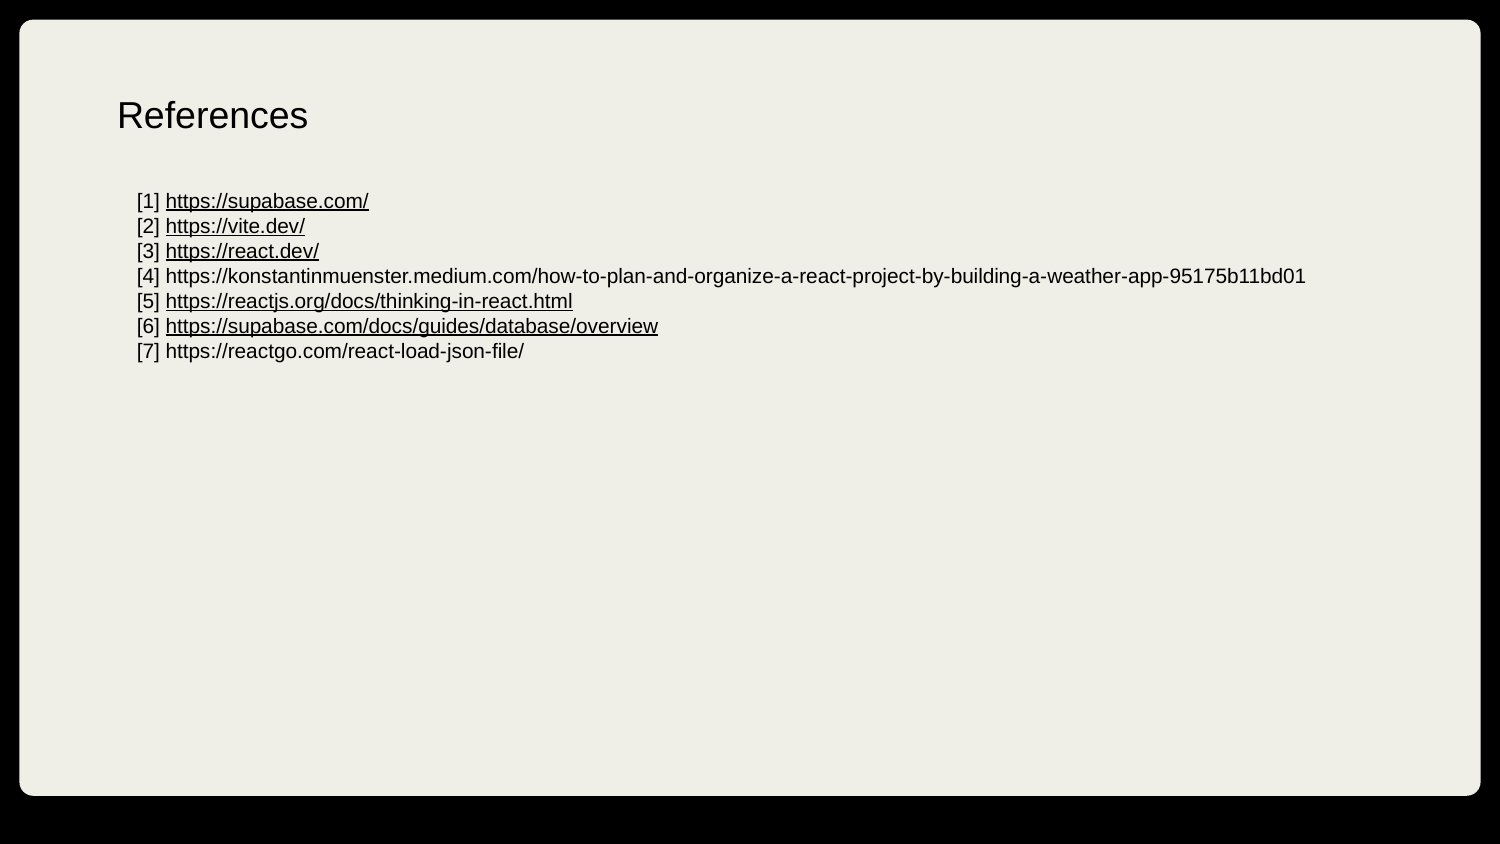

References
[1] https://supabase.com/
[2] https://vite.dev/
[3] https://react.dev/
[4] https://konstantinmuenster.medium.com/how-to-plan-and-organize-a-react-project-by-building-a-weather-app-95175b11bd01
[5] https://reactjs.org/docs/thinking-in-react.html
[6] https://supabase.com/docs/guides/database/overview
[7] https://reactgo.com/react-load-json-file/